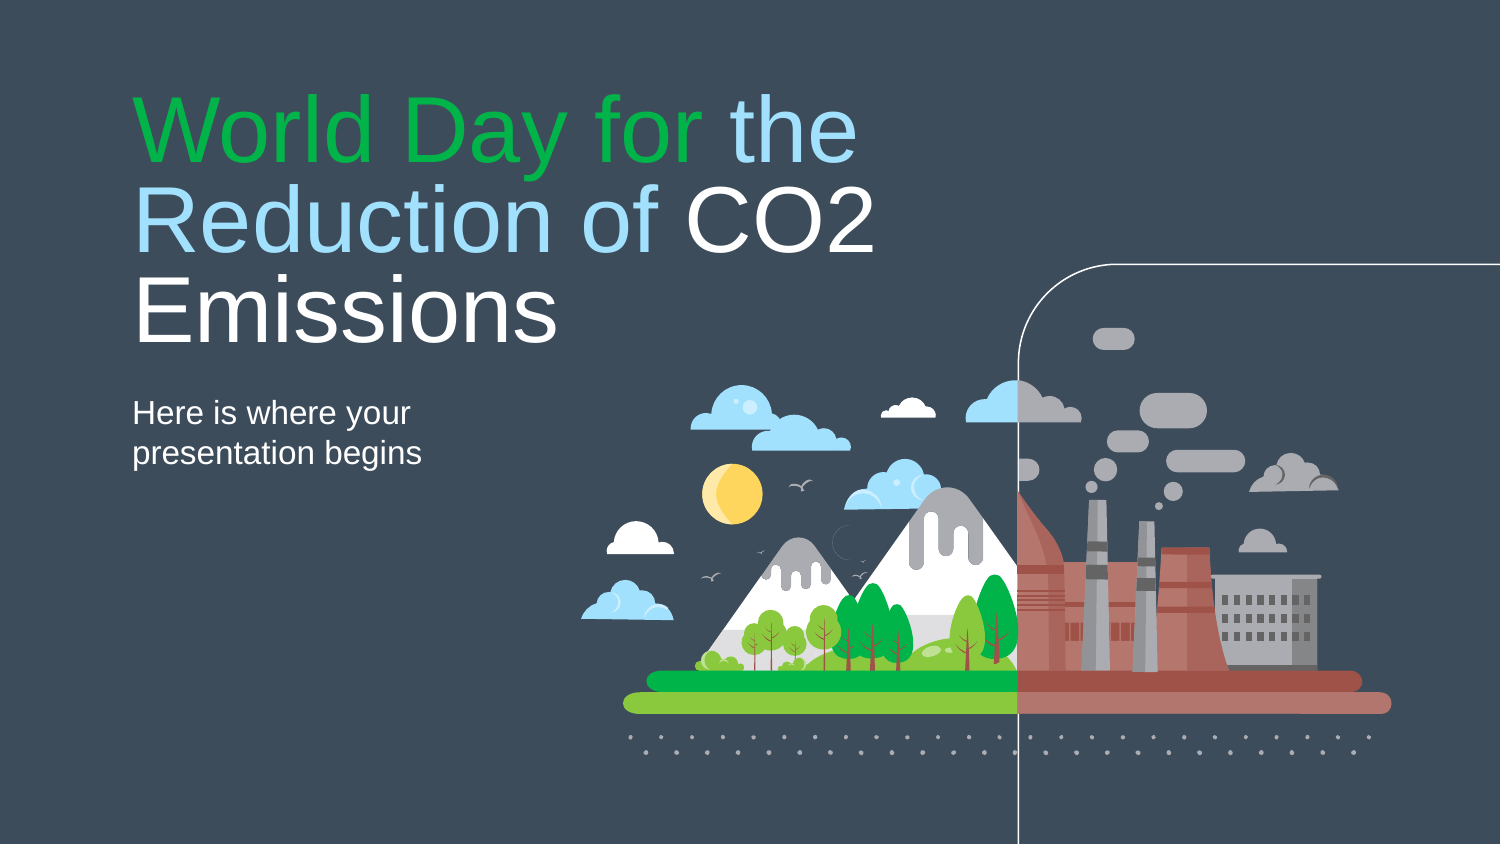

# World Day for the Reduction of CO2 Emissions

Here is where your presentation begins